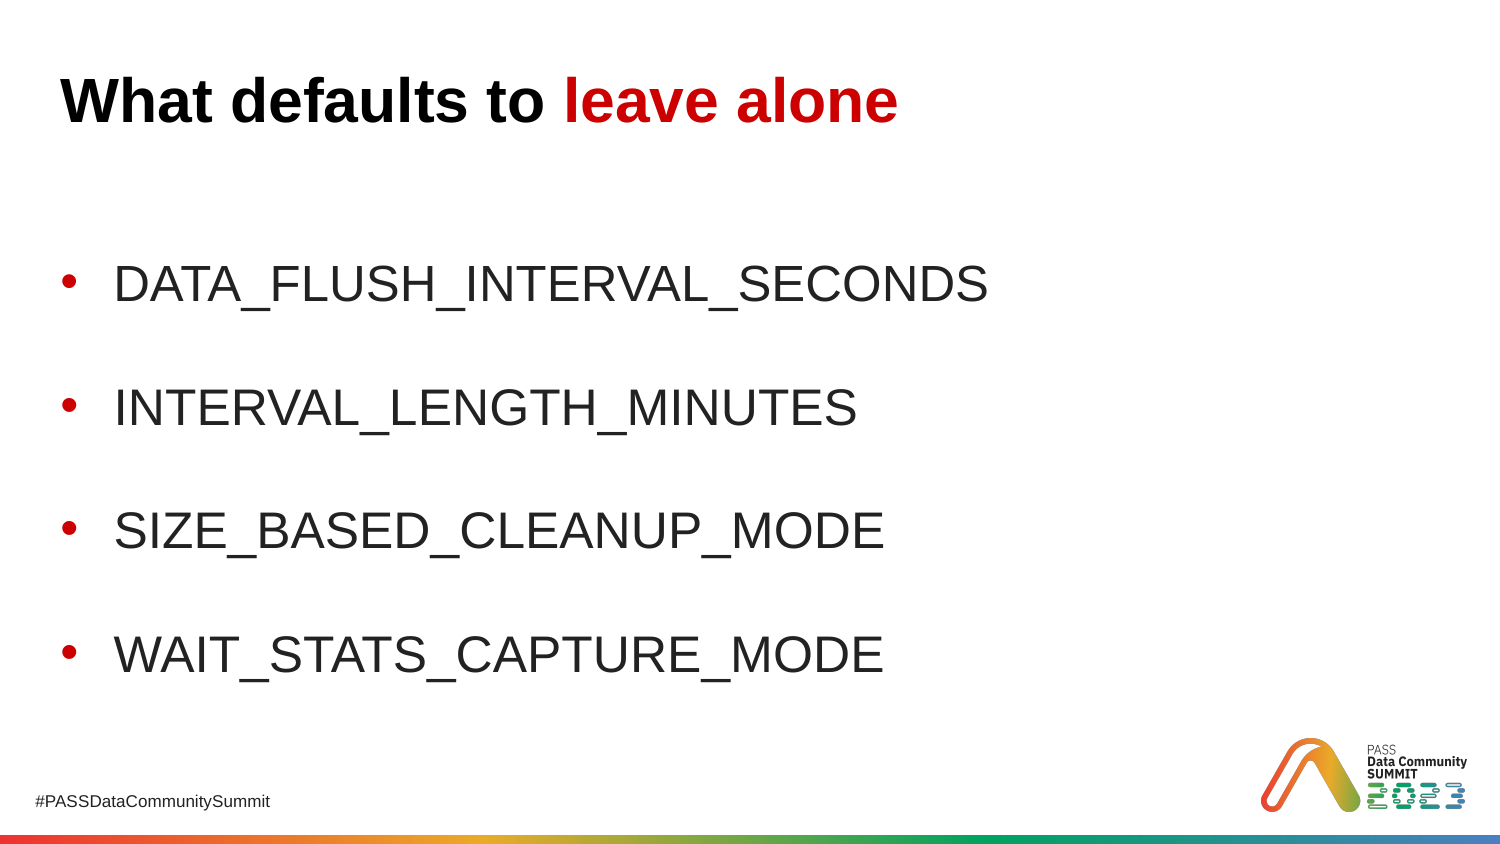

# What defaults to leave alone
DATA_FLUSH_INTERVAL_SECONDS
INTERVAL_LENGTH_MINUTES
SIZE_BASED_CLEANUP_MODE
WAIT_STATS_CAPTURE_MODE